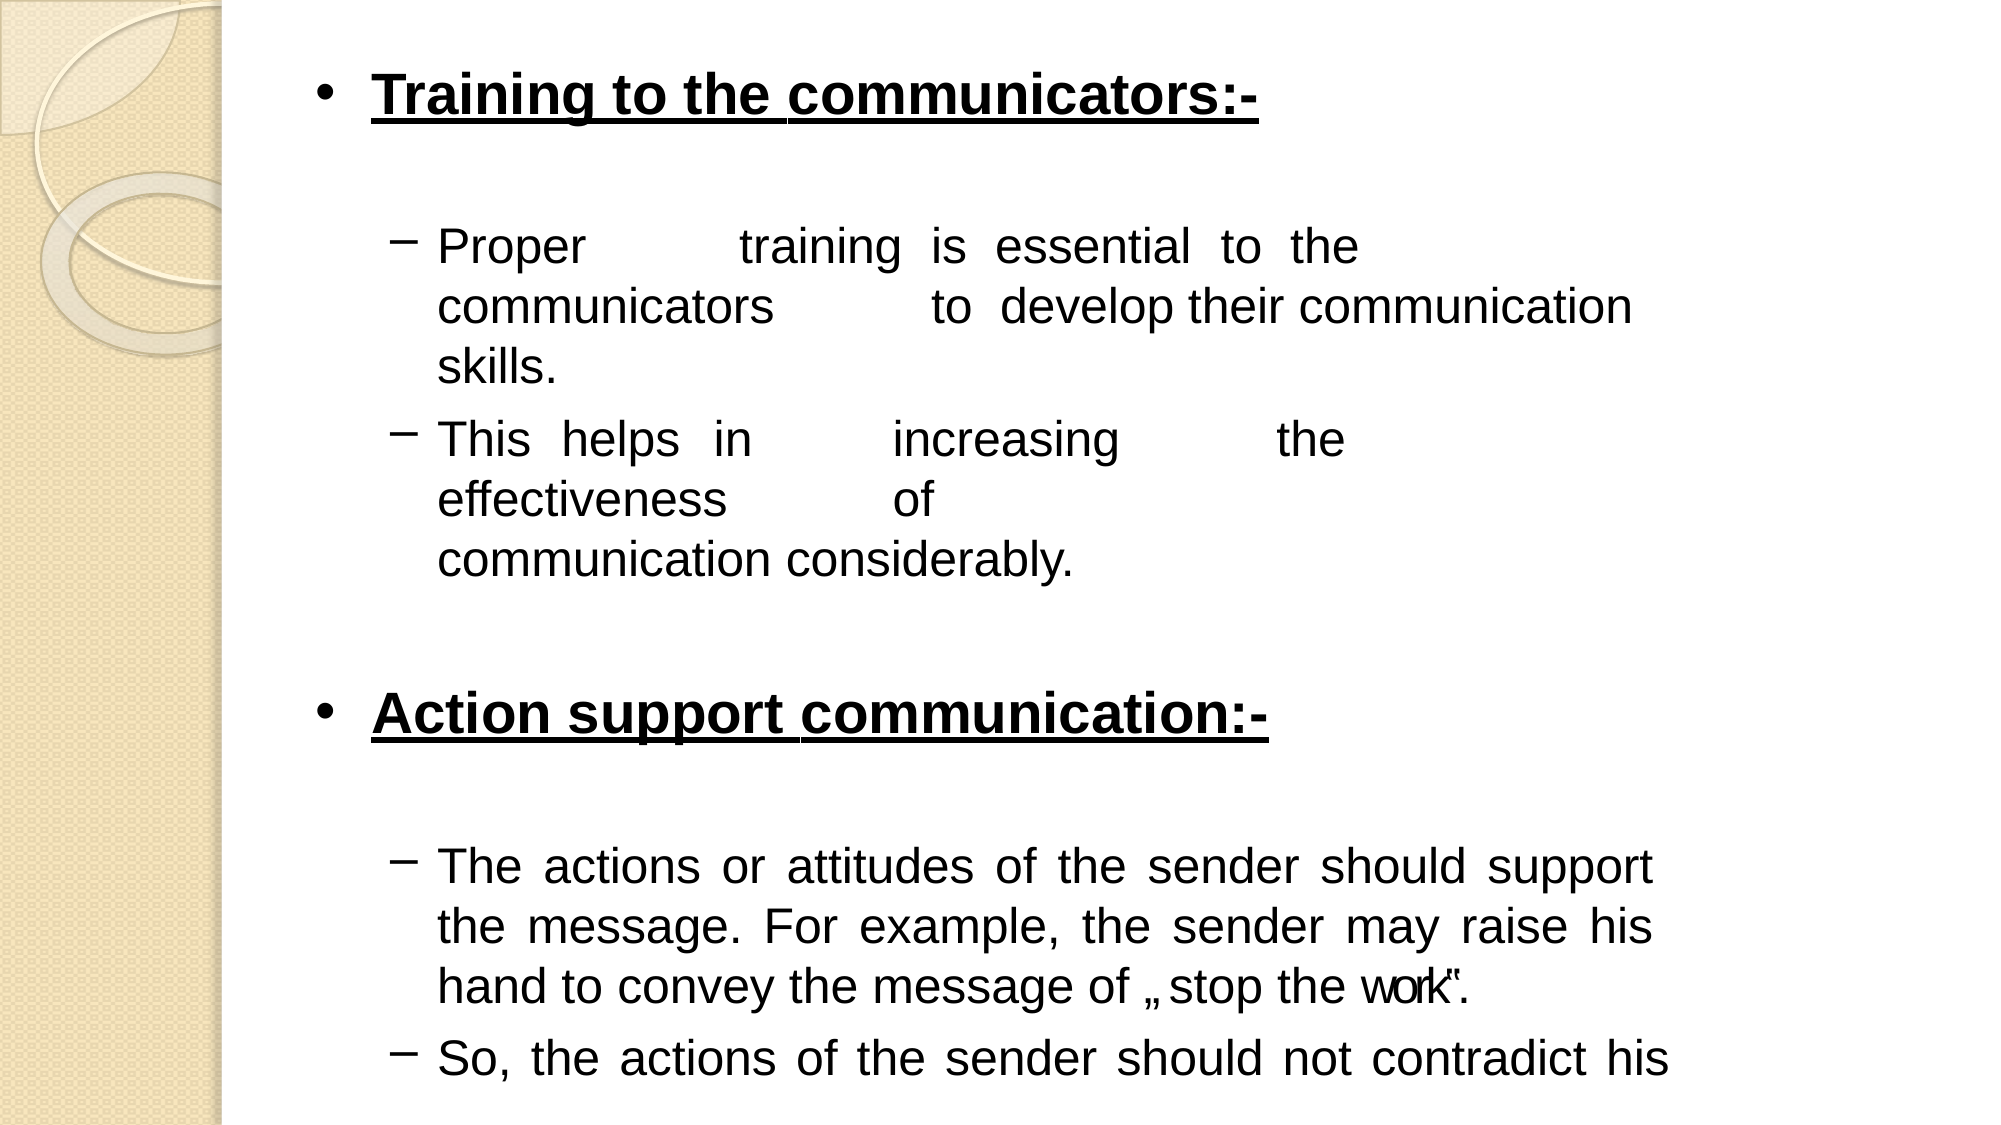

Training to the communicators:-

Proper	training	is	essential	to	the	communicators	to  develop their communication skills.
This	helps	in	increasing	the	effectiveness	of
communication considerably.

Action support communication:-

The actions or attitudes of the sender should support  the message. For example, the sender may raise his  hand to convey the message of „ stop the work‟.
So, the actions of the sender should not contradict his
33